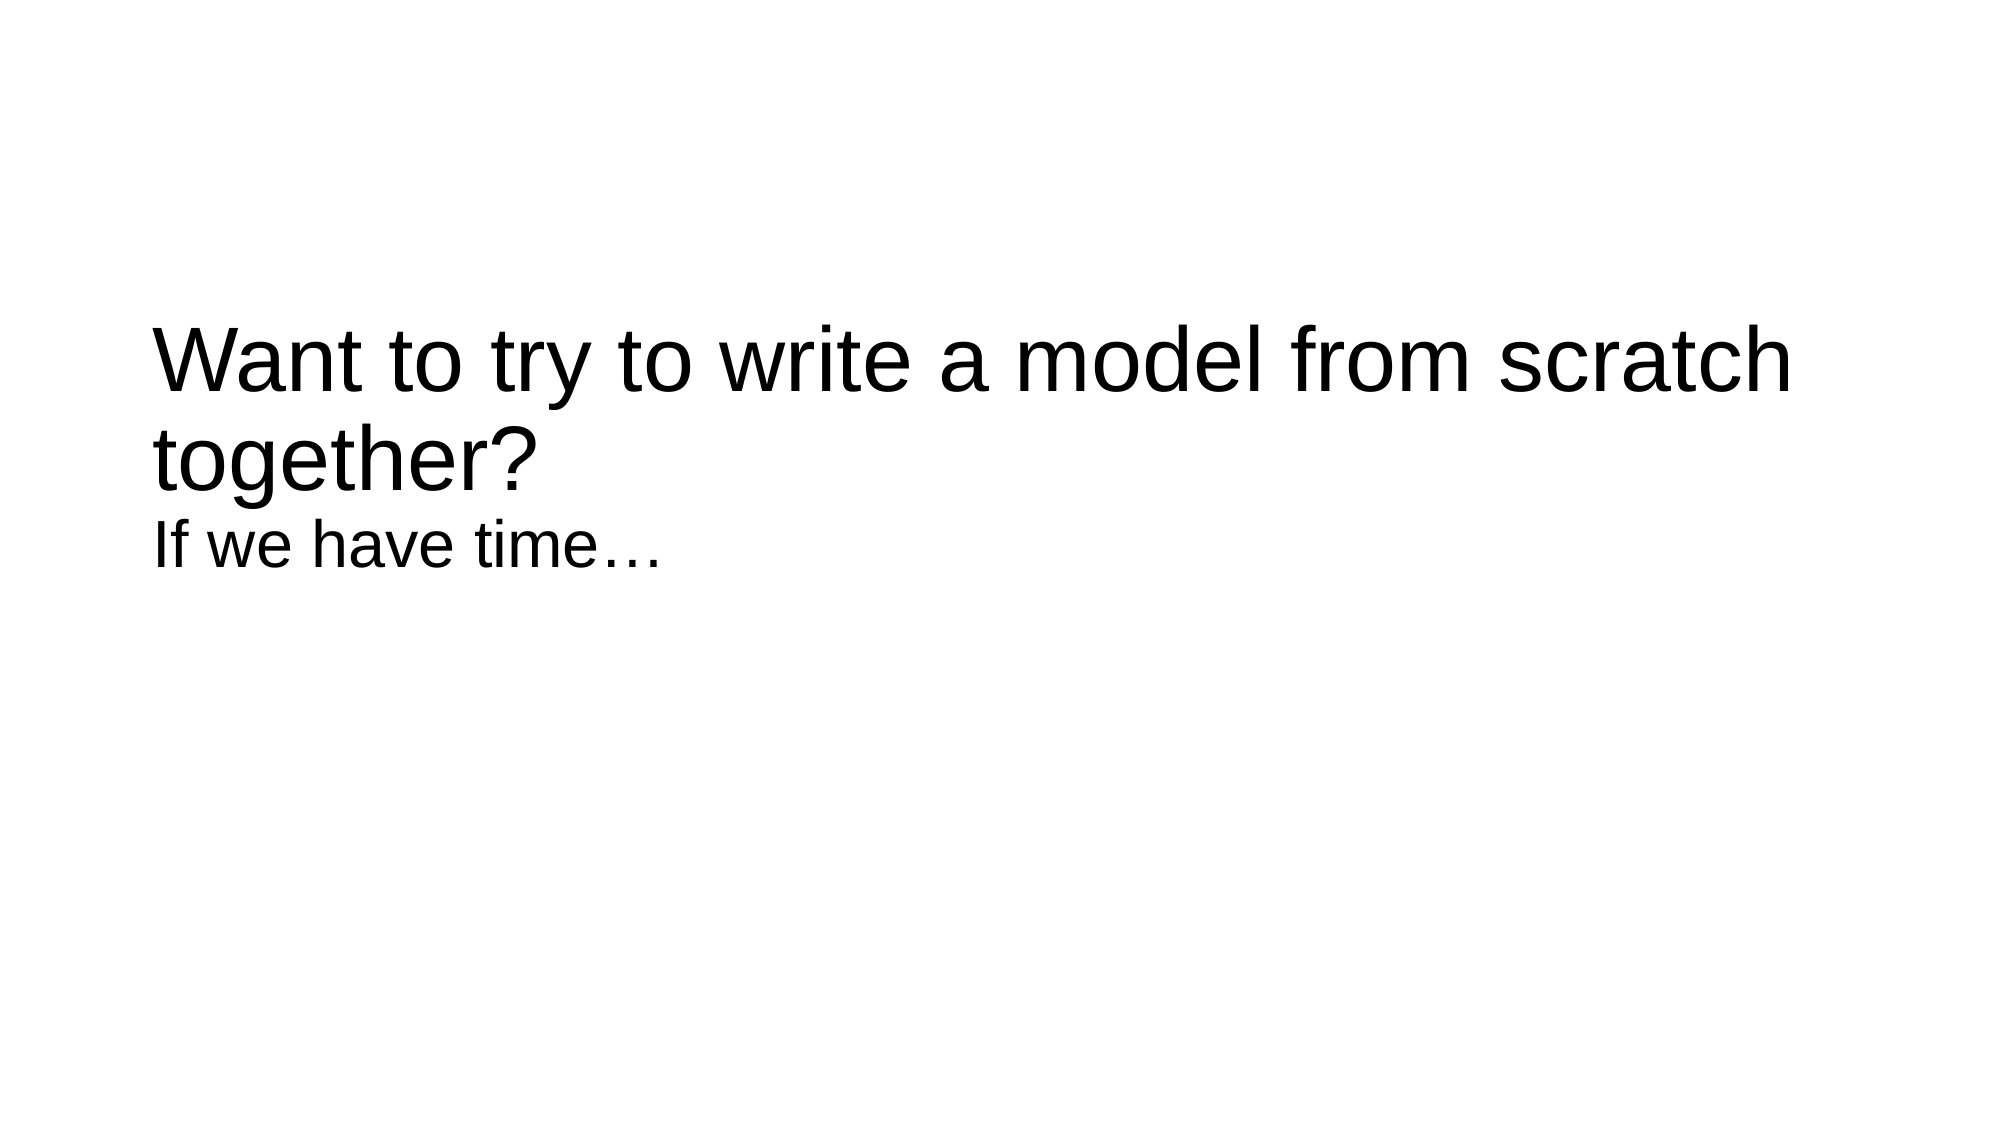

# Want to try to write a model from scratch together? If we have time…